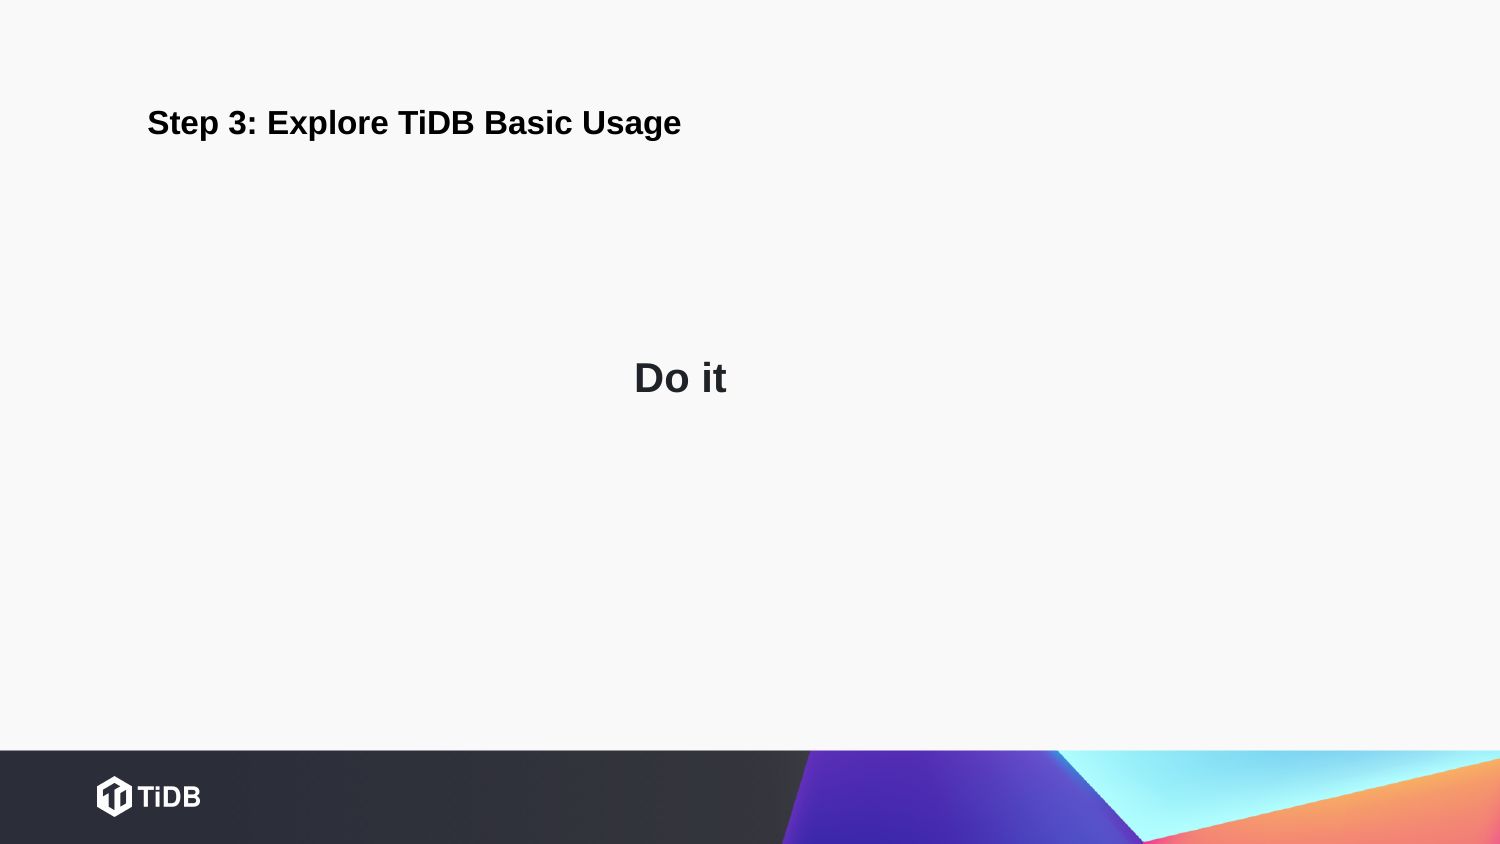

Step 3: Explore TiDB Basic Usage
Do it